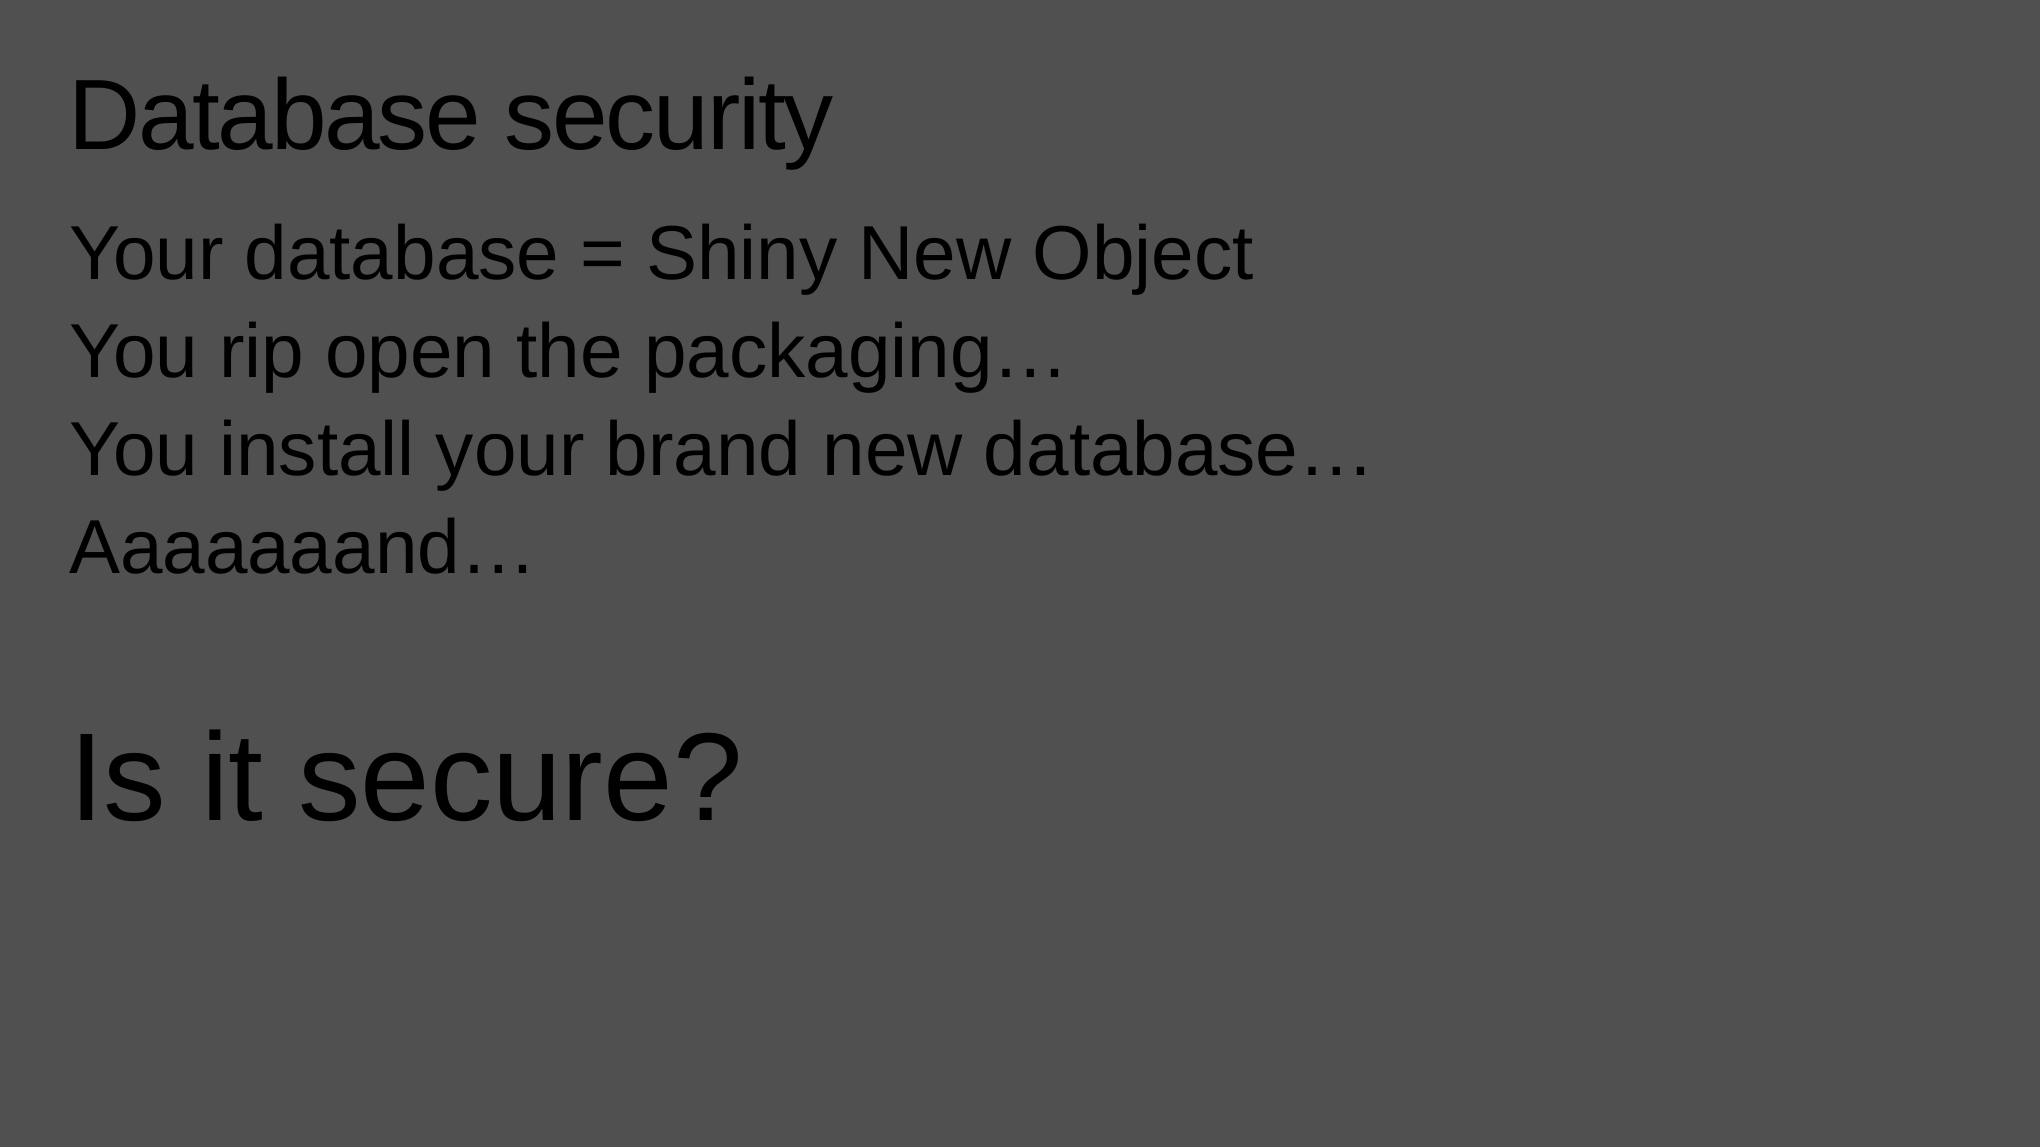

# Database security
Your database = Shiny New Object
You rip open the packaging…
You install your brand new database…
Aaaaaaand…

Is it secure?